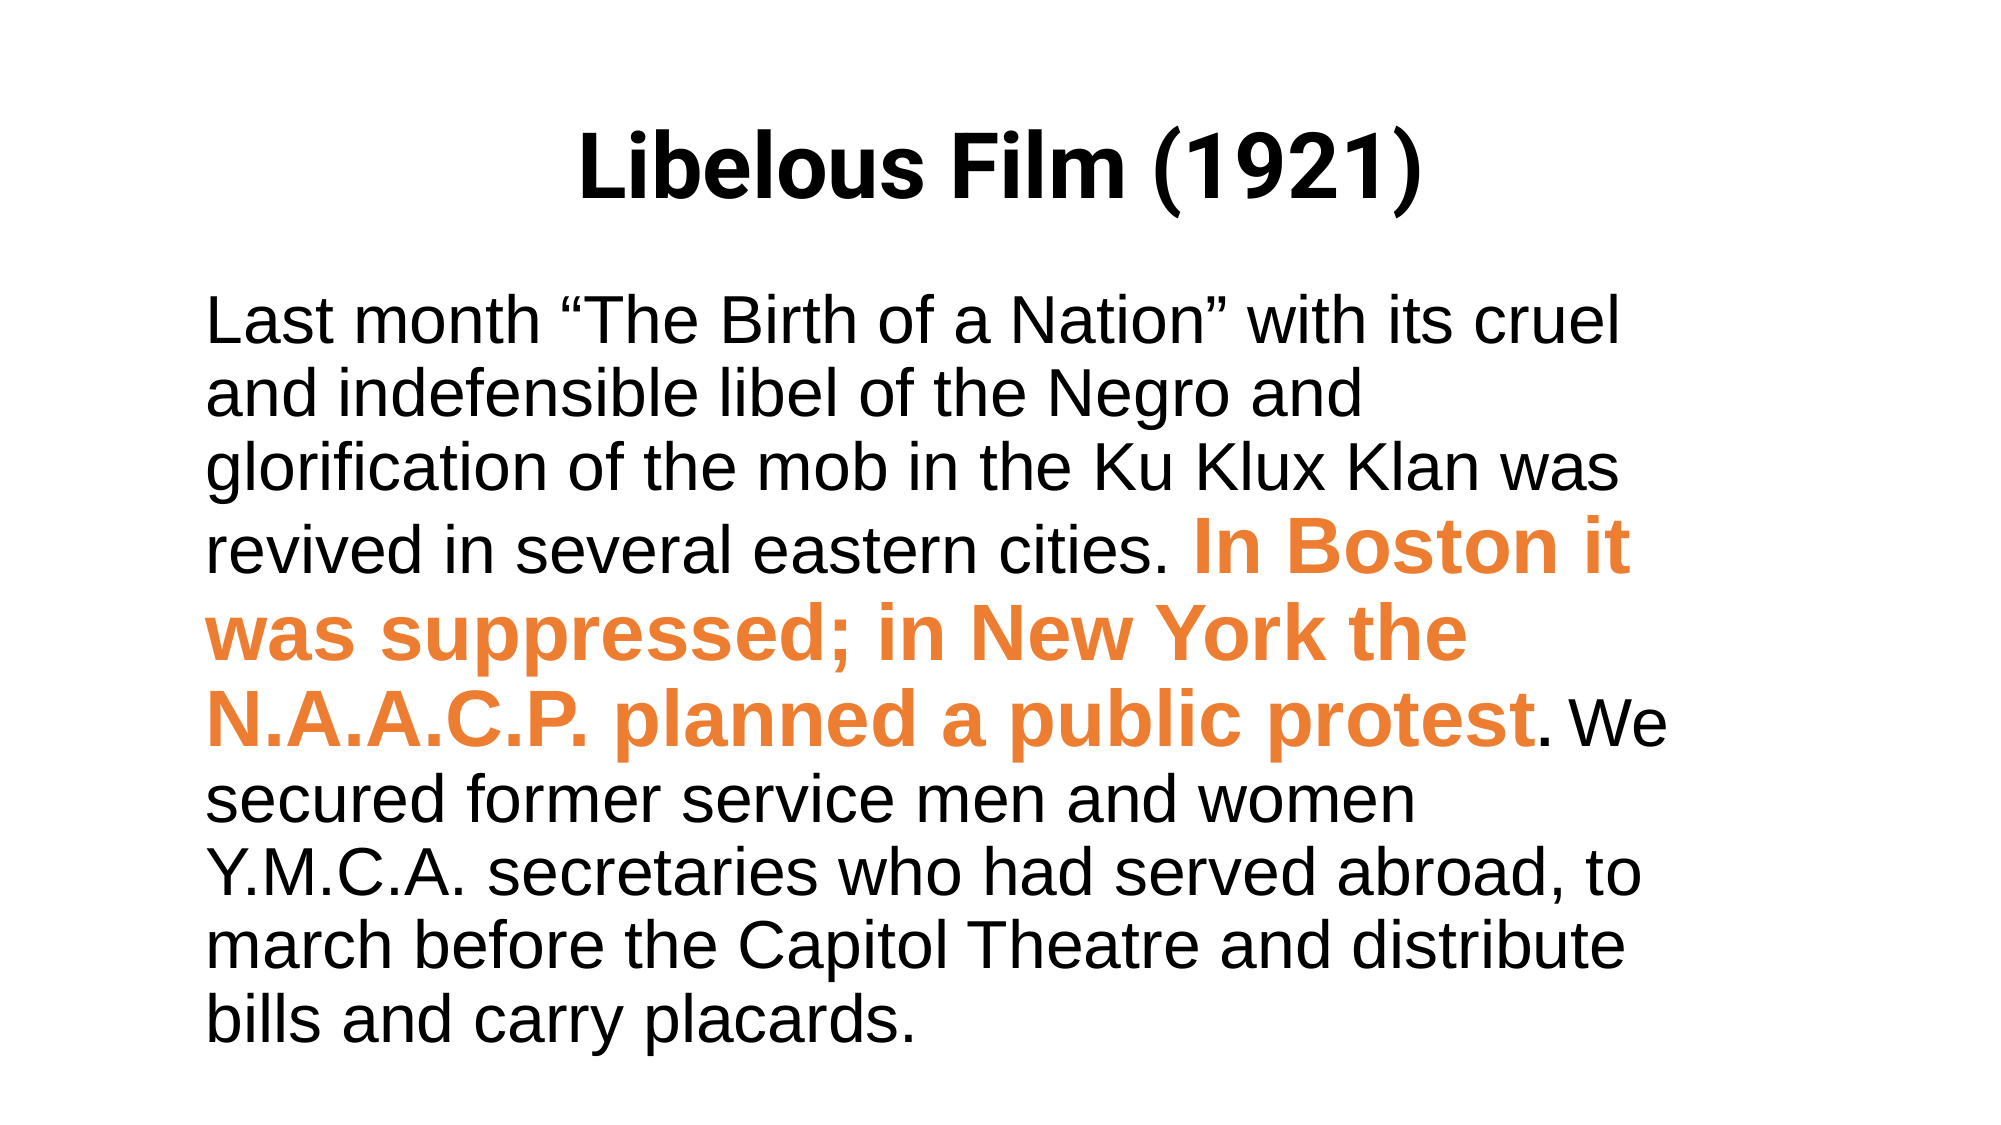

# Libelous Film (1921)
Last month “The Birth of a Nation” with its cruel and indefensible libel of the Negro and glorification of the mob in the Ku Klux Klan was revived in several eastern cities. In Boston it was suppressed; in New York the N.A.A.C.P. planned a public protest. We secured former service men and women Y.M.C.A. secretaries who had served abroad, to march before the Capitol Theatre and distribute bills and carry placards.